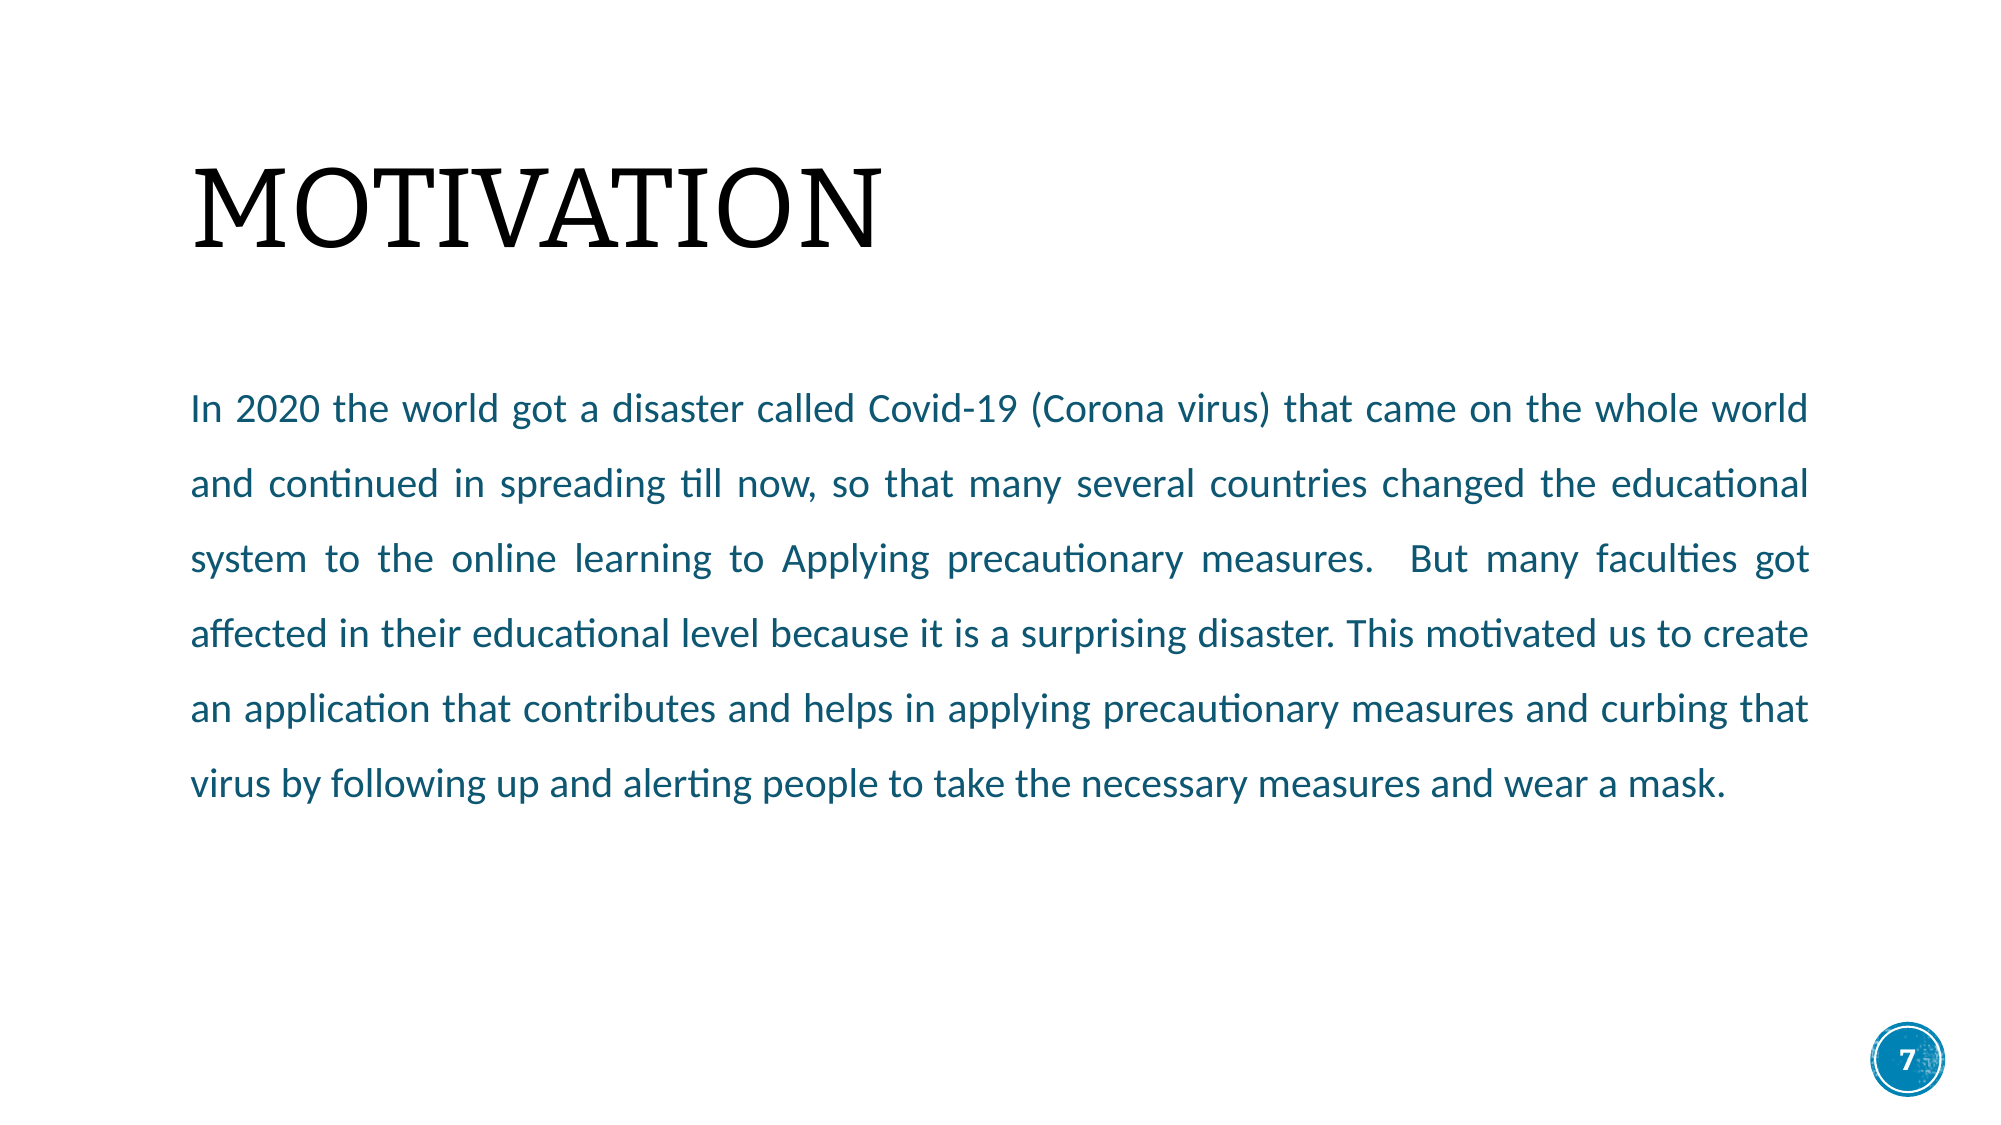

# Motivation
In 2020 the world got a disaster called Covid-19 (Corona virus) that came on the whole world and continued in spreading till now, so that many several countries changed the educational system to the online learning to Applying precautionary measures.  But many faculties got affected in their educational level because it is a surprising disaster. This motivated us to create an application that contributes and helps in applying precautionary measures and curbing that virus by following up and alerting people to take the necessary measures and wear a mask.
7